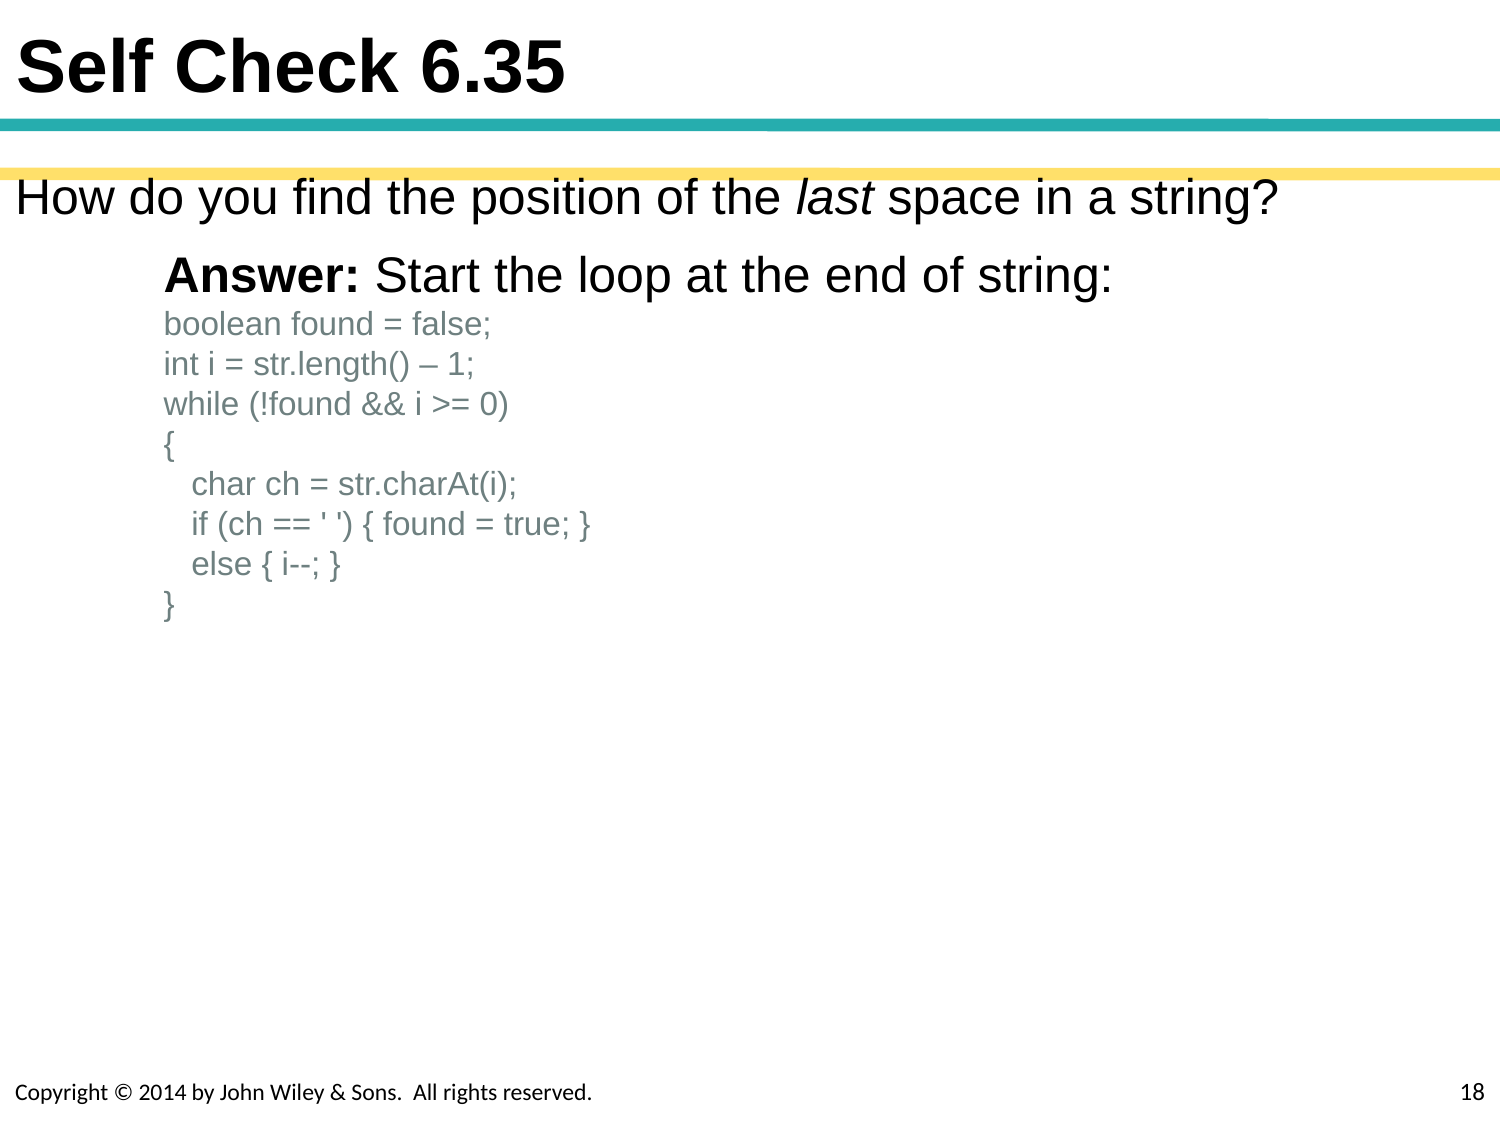

# Self Check 6.35
How do you find the position of the last space in a string?
Answer: Start the loop at the end of string:
boolean found = false;
int i = str.length() – 1;
while (!found && i >= 0)
{
   char ch = str.charAt(i);
   if (ch == ' ') { found = true; }
   else { i--; }
}